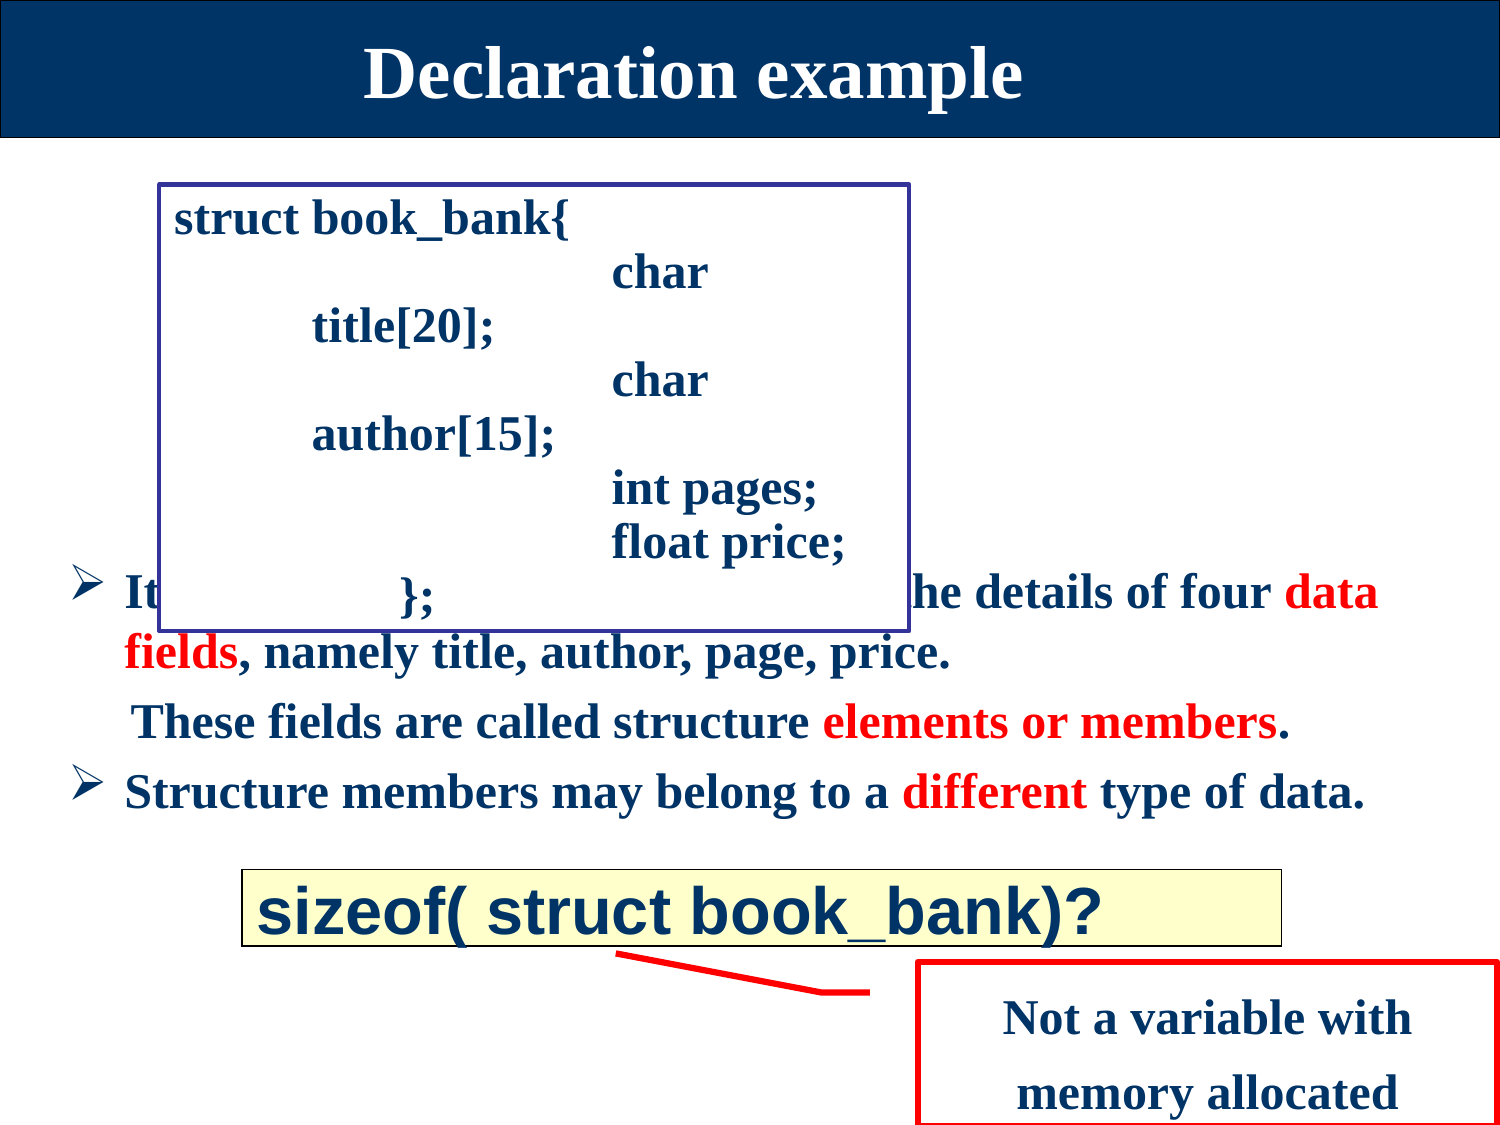

# Declaration example
struct book_bank{
			char title[20];
			char author[15];
			int pages;
			float price;
		};
It declares a structure that contains the details of four data fields, namely title, author, page, price.
     These fields are called structure elements or members.
Structure members may belong to a different type of data.

sizeof( struct book_bank)?
Not a variable with memory allocated